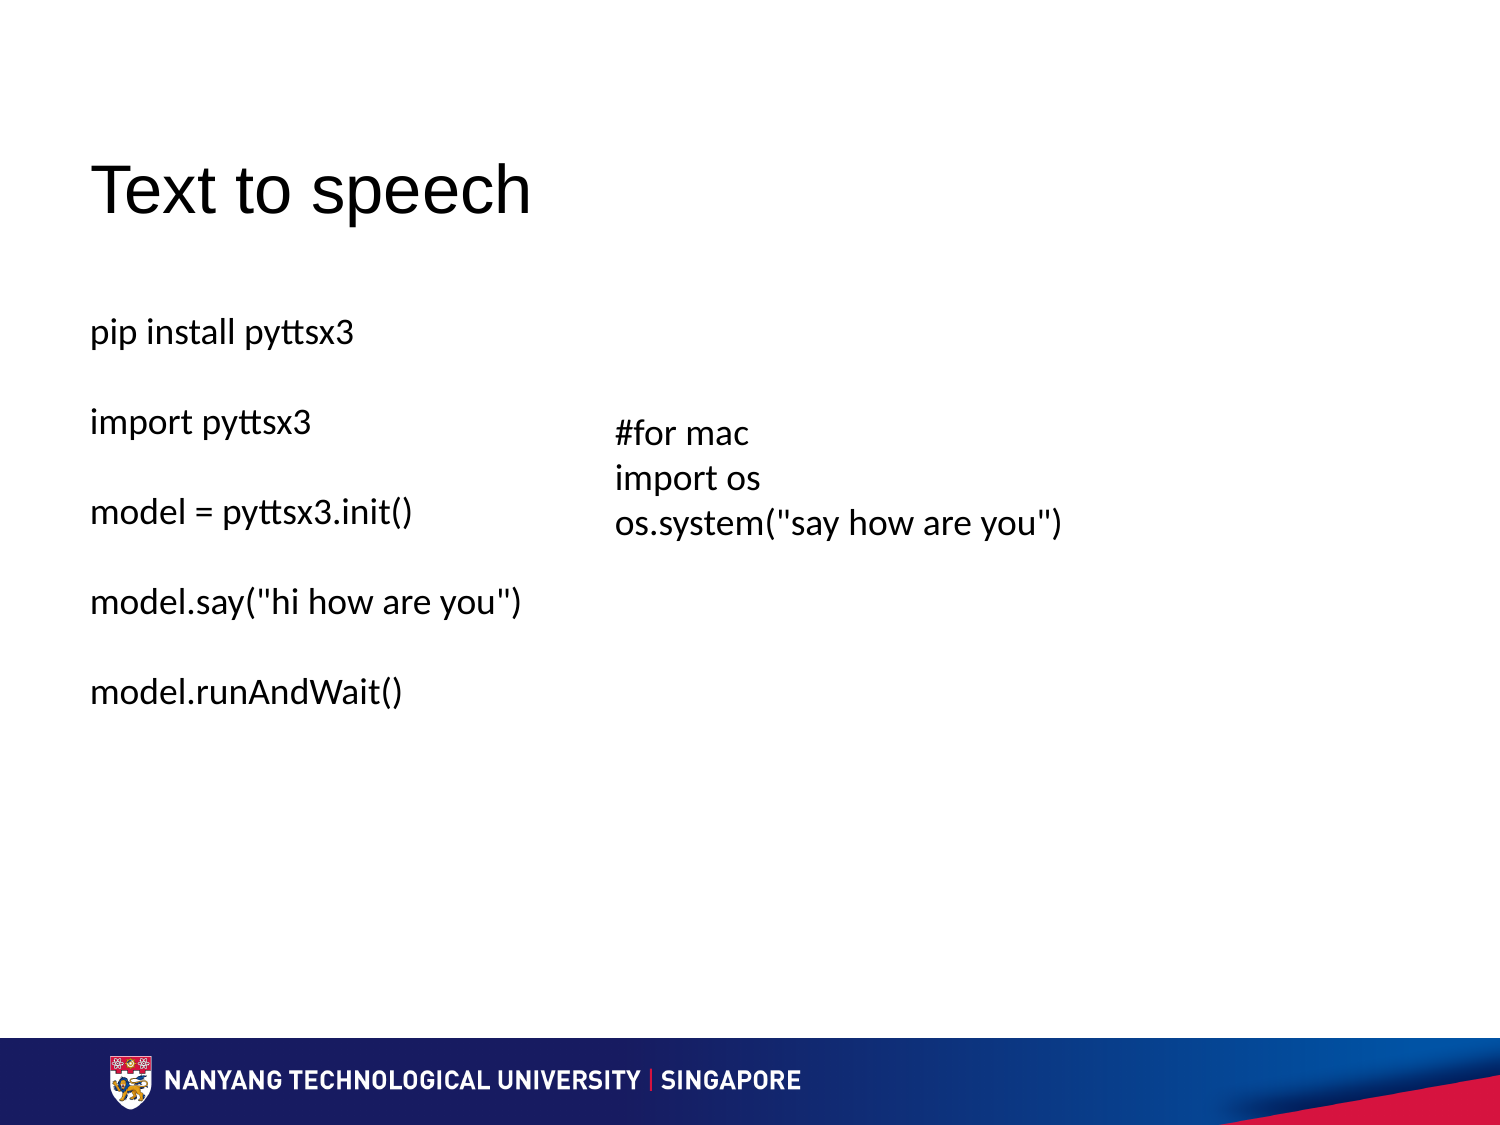

# Text to speech
pip install pyttsx3

import pyttsx3

model = pyttsx3.init()

model.say("hi how are you")

model.runAndWait()
#for mac
import os
os.system("say how are you")